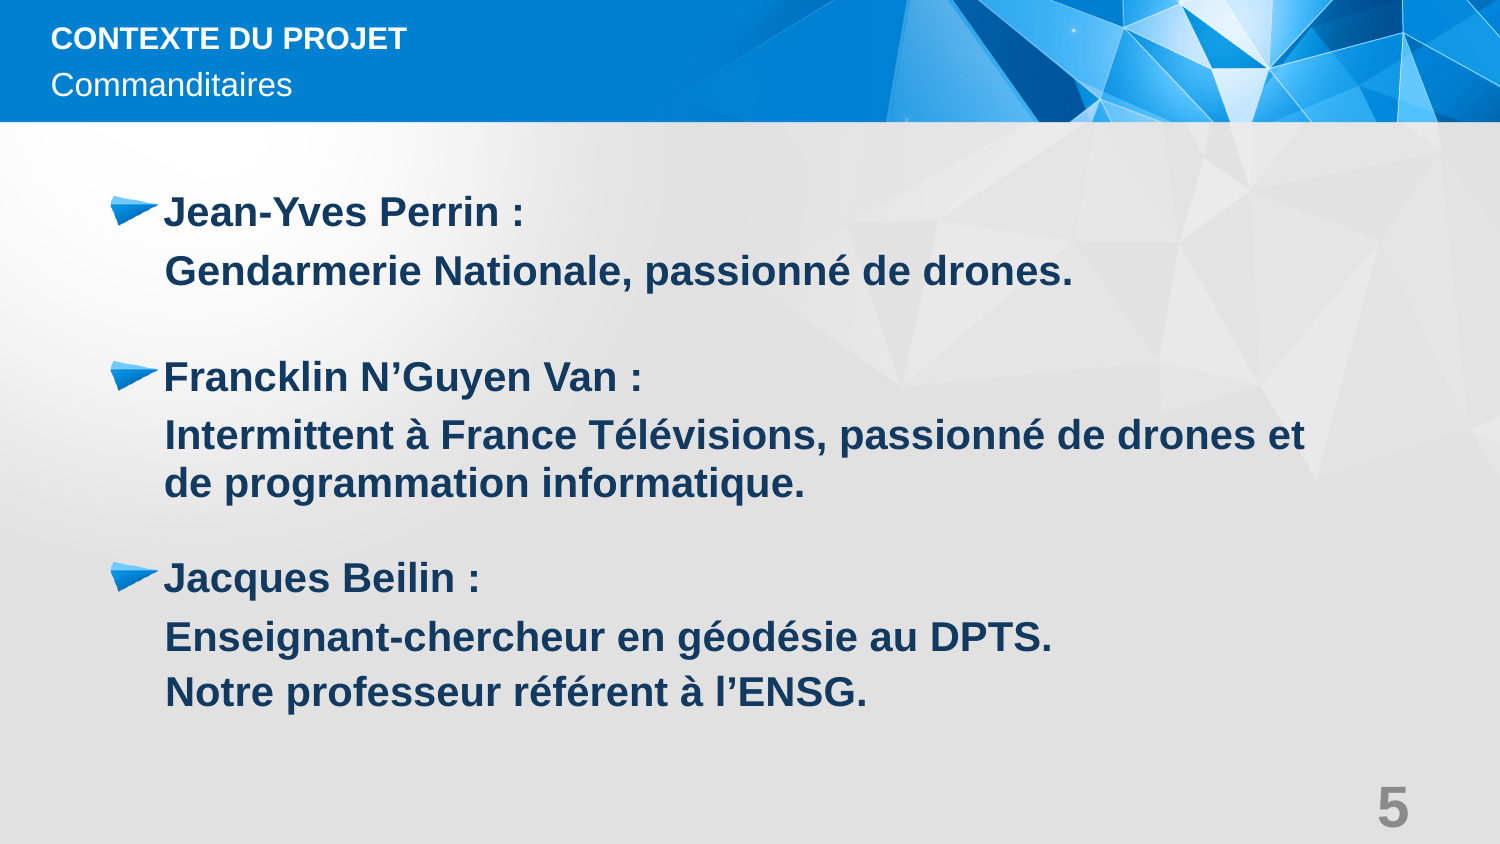

CONTEXTE DU PROJET
# Commanditaires
Jean-Yves Perrin :
     Gendarmerie Nationale, passionné de drones.
Francklin N’Guyen Van :
     Intermittent à France Télévisions, passionné de drones et
de programmation informatique.
Jacques Beilin :
     Enseignant-chercheur en géodésie au DPTS.
Notre professeur référent à l’ENSG.
5